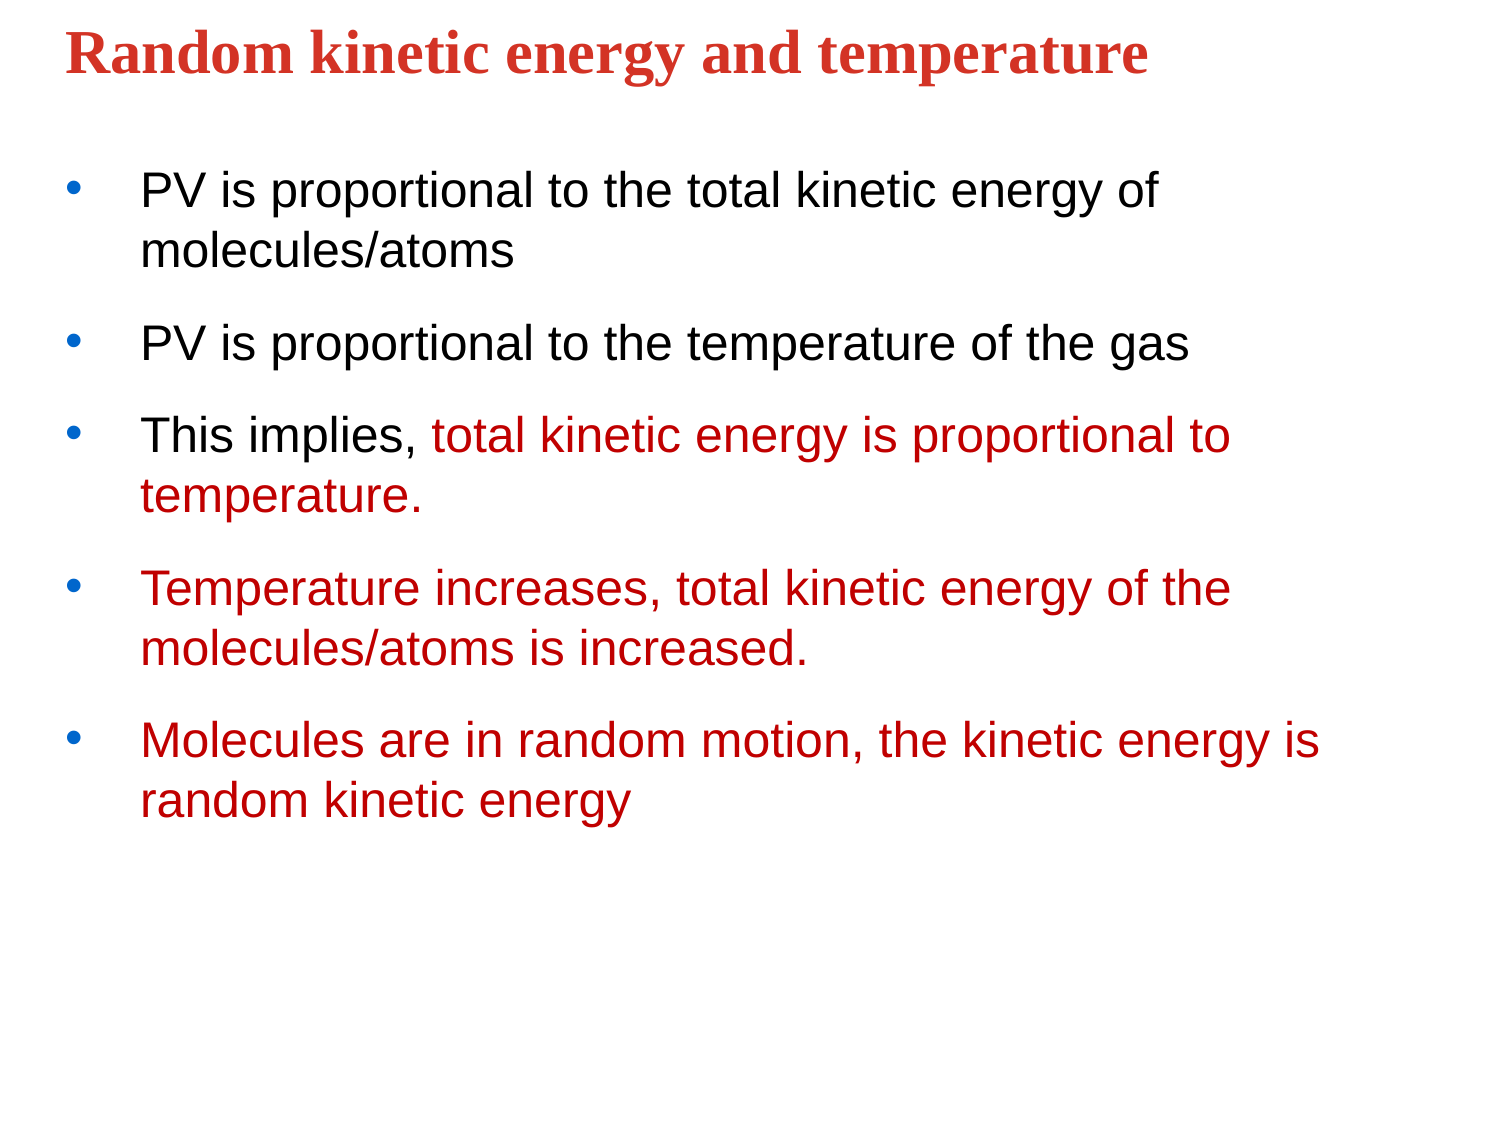

# Random kinetic energy and temperature
PV is proportional to the total kinetic energy of molecules/atoms
PV is proportional to the temperature of the gas
This implies, total kinetic energy is proportional to temperature.
Temperature increases, total kinetic energy of the molecules/atoms is increased.
Molecules are in random motion, the kinetic energy is random kinetic energy